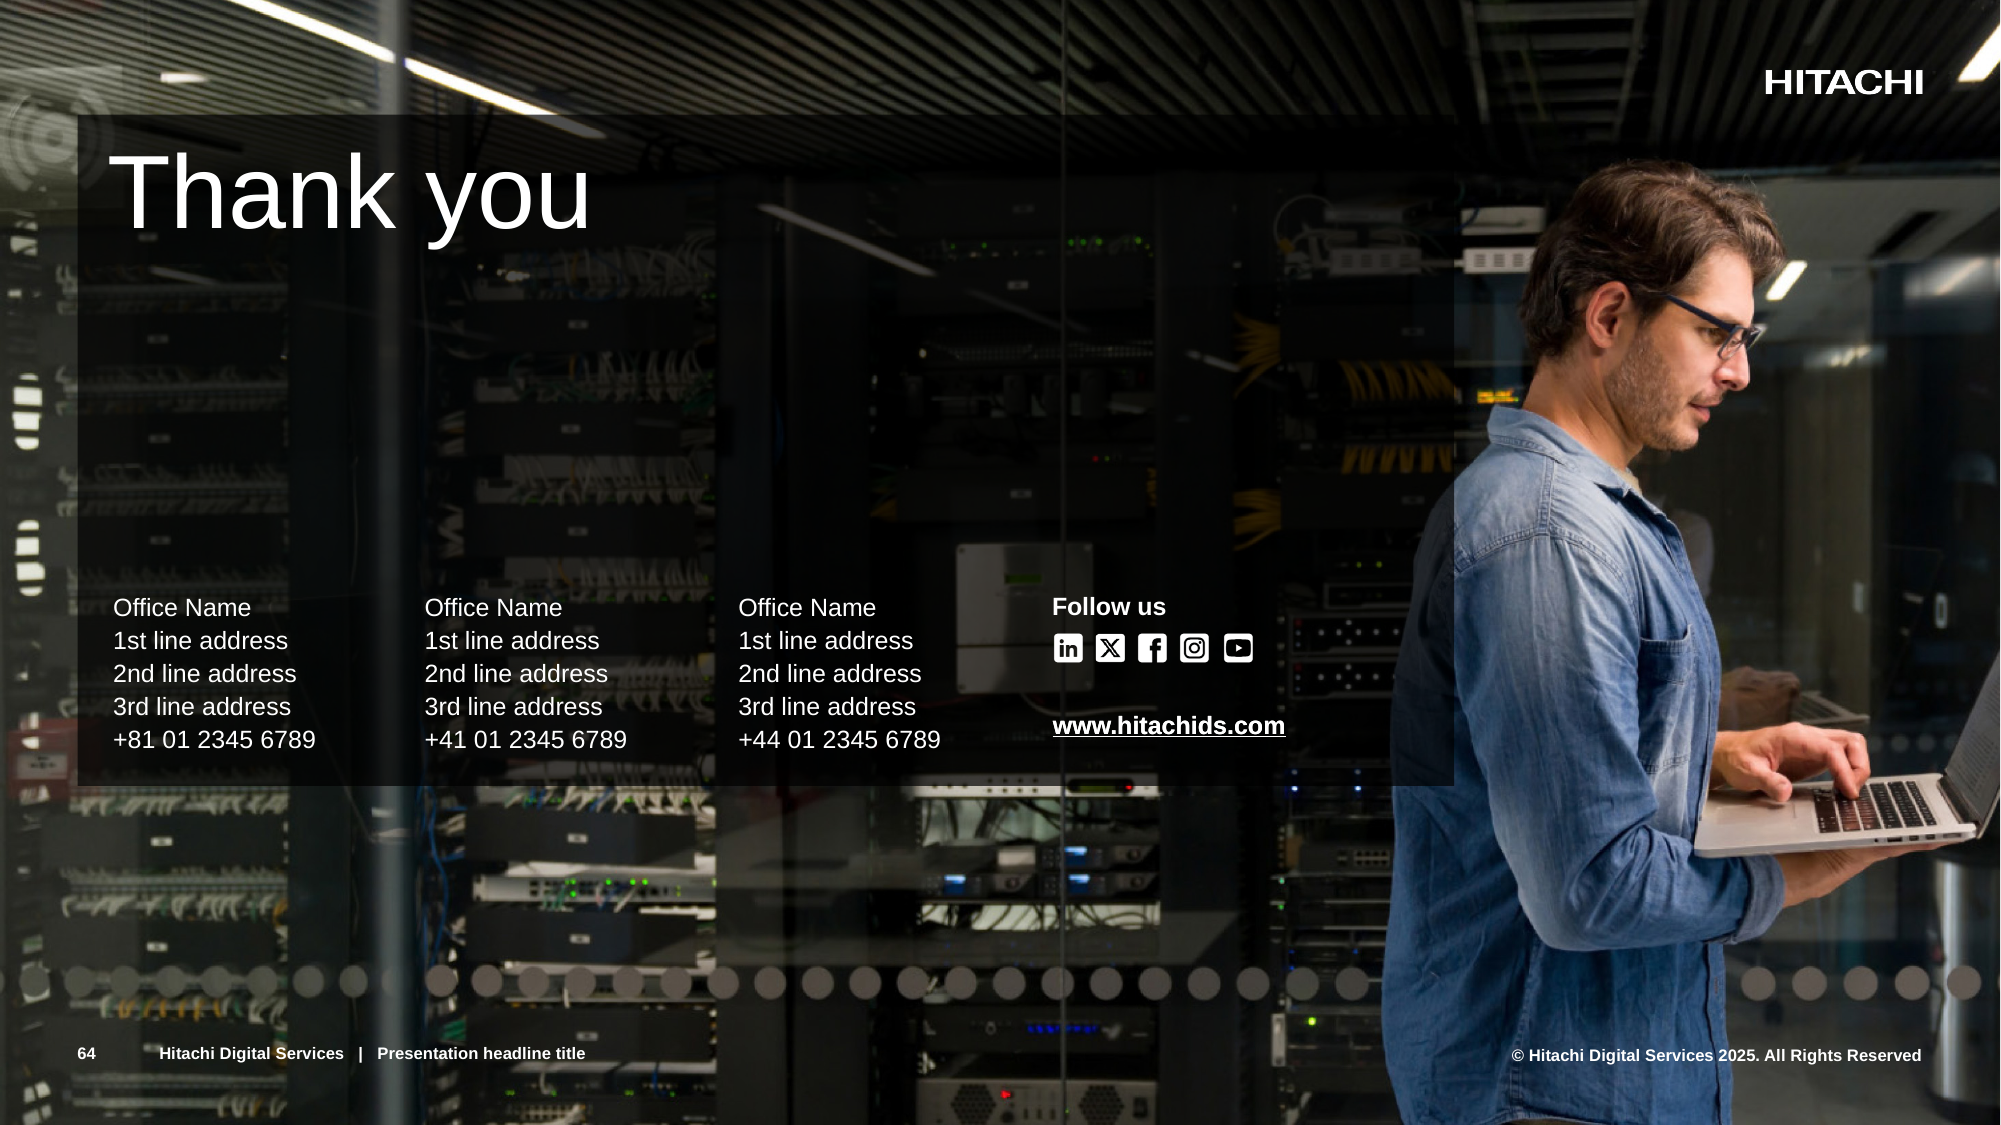

# Thank you
www.hitachids.com
Office Name
1st line address
2nd line address
3rd line address
+81 01 2345 6789
Office Name
1st line address
2nd line address
3rd line address
+41 01 2345 6789
Office Name
1st line address
2nd line address
3rd line address
+44 01 2345 6789
64
Hitachi Digital Services   |   Presentation headline title